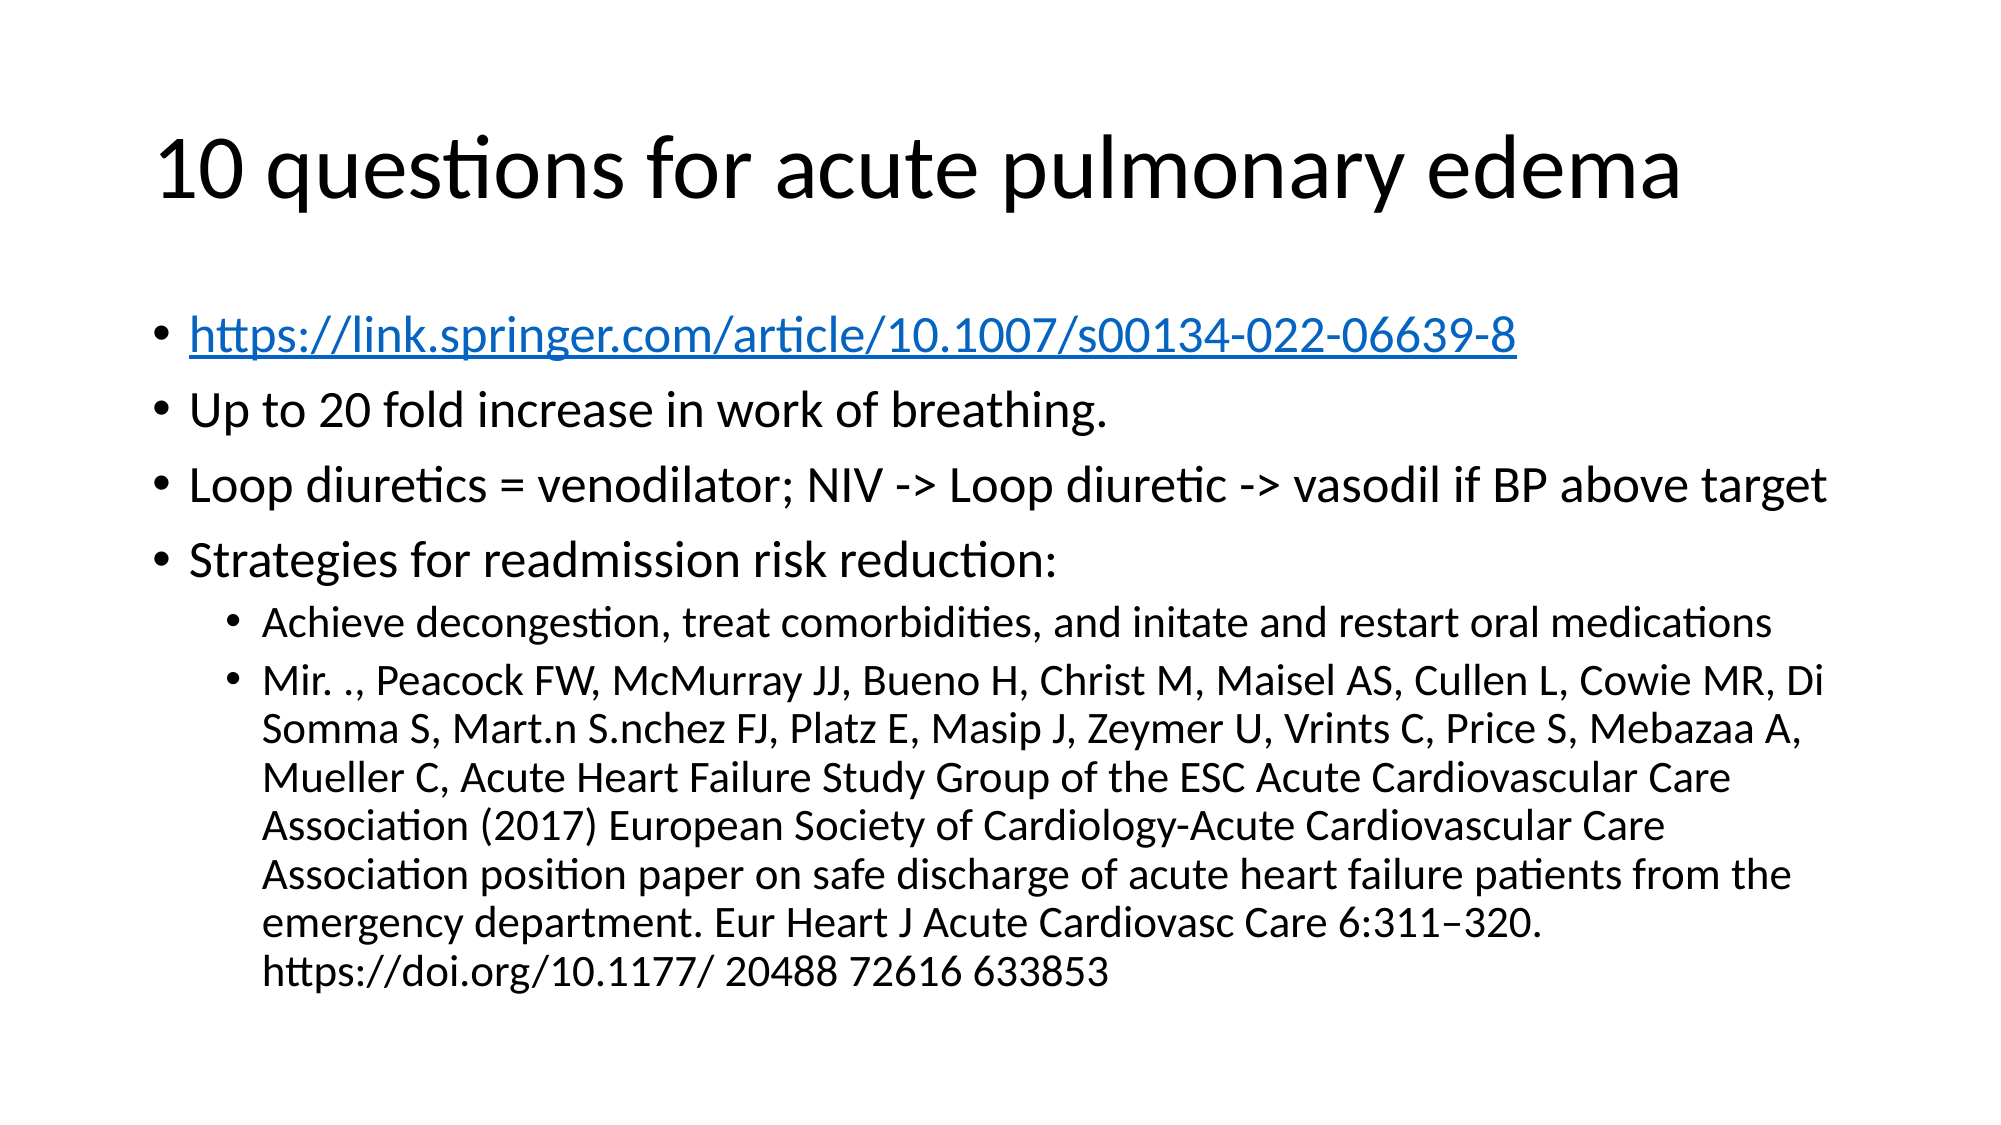

# 10 questions for acute pulmonary edema
https://link.springer.com/article/10.1007/s00134-022-06639-8
Up to 20 fold increase in work of breathing.
Loop diuretics = venodilator; NIV -> Loop diuretic -> vasodil if BP above target
Strategies for readmission risk reduction:
Achieve decongestion, treat comorbidities, and initate and restart oral medications
Mir. ., Peacock FW, McMurray JJ, Bueno H, Christ M, Maisel AS, Cullen L, Cowie MR, Di Somma S, Mart.n S.nchez FJ, Platz E, Masip J, Zeymer U, Vrints C, Price S, Mebazaa A, Mueller C, Acute Heart Failure Study Group of the ESC Acute Cardiovascular Care Association (2017) European Society of Cardiology-Acute Cardiovascular Care Association position paper on safe discharge of acute heart failure patients from the emergency department. Eur Heart J Acute Cardiovasc Care 6:311–320. https://doi.org/10.1177/ 20488 72616 633853